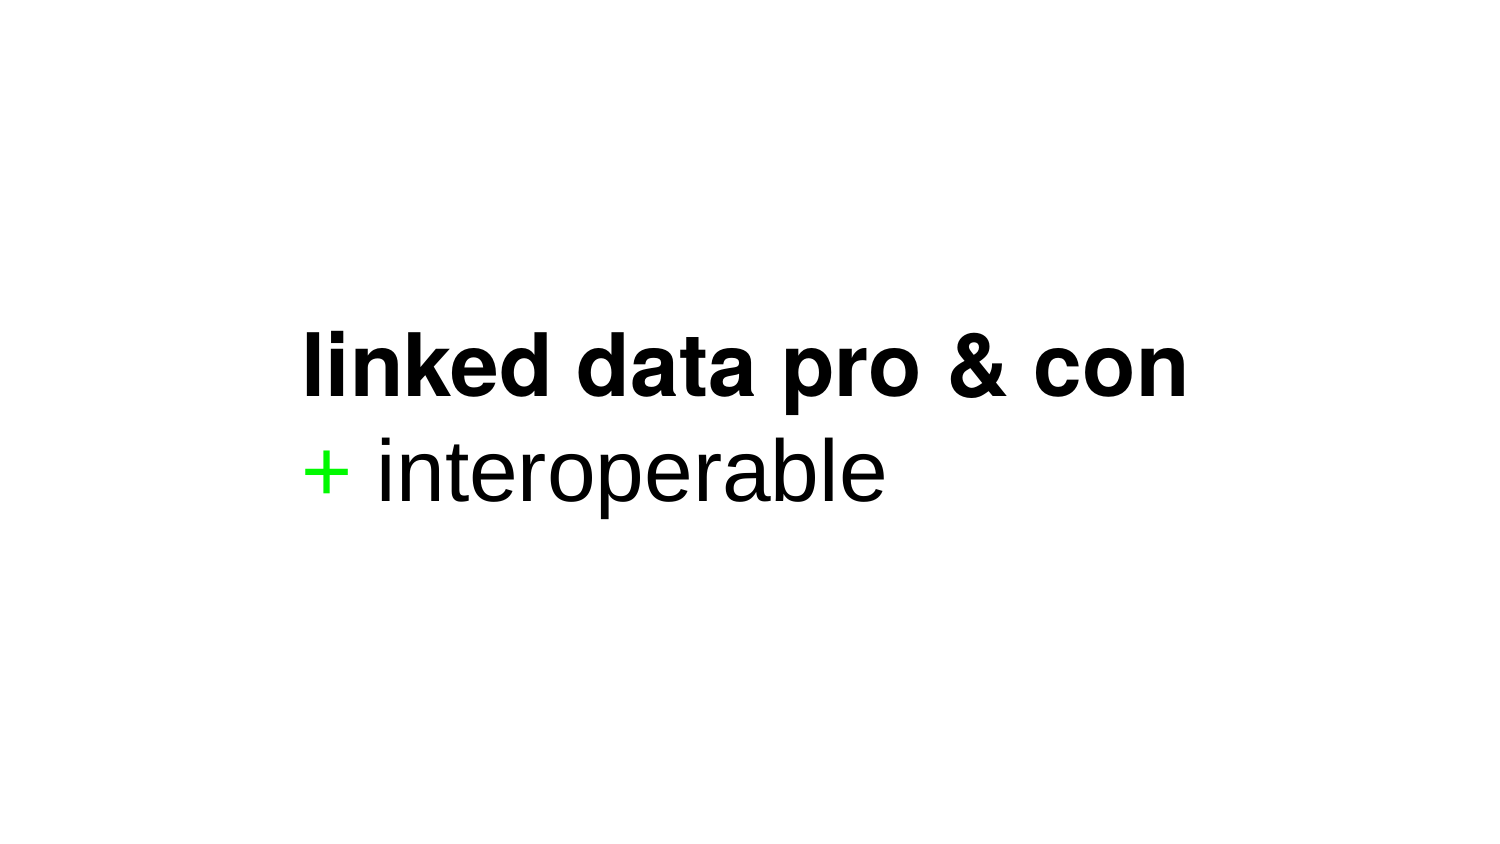

# linked data pro & con
+ interoperable